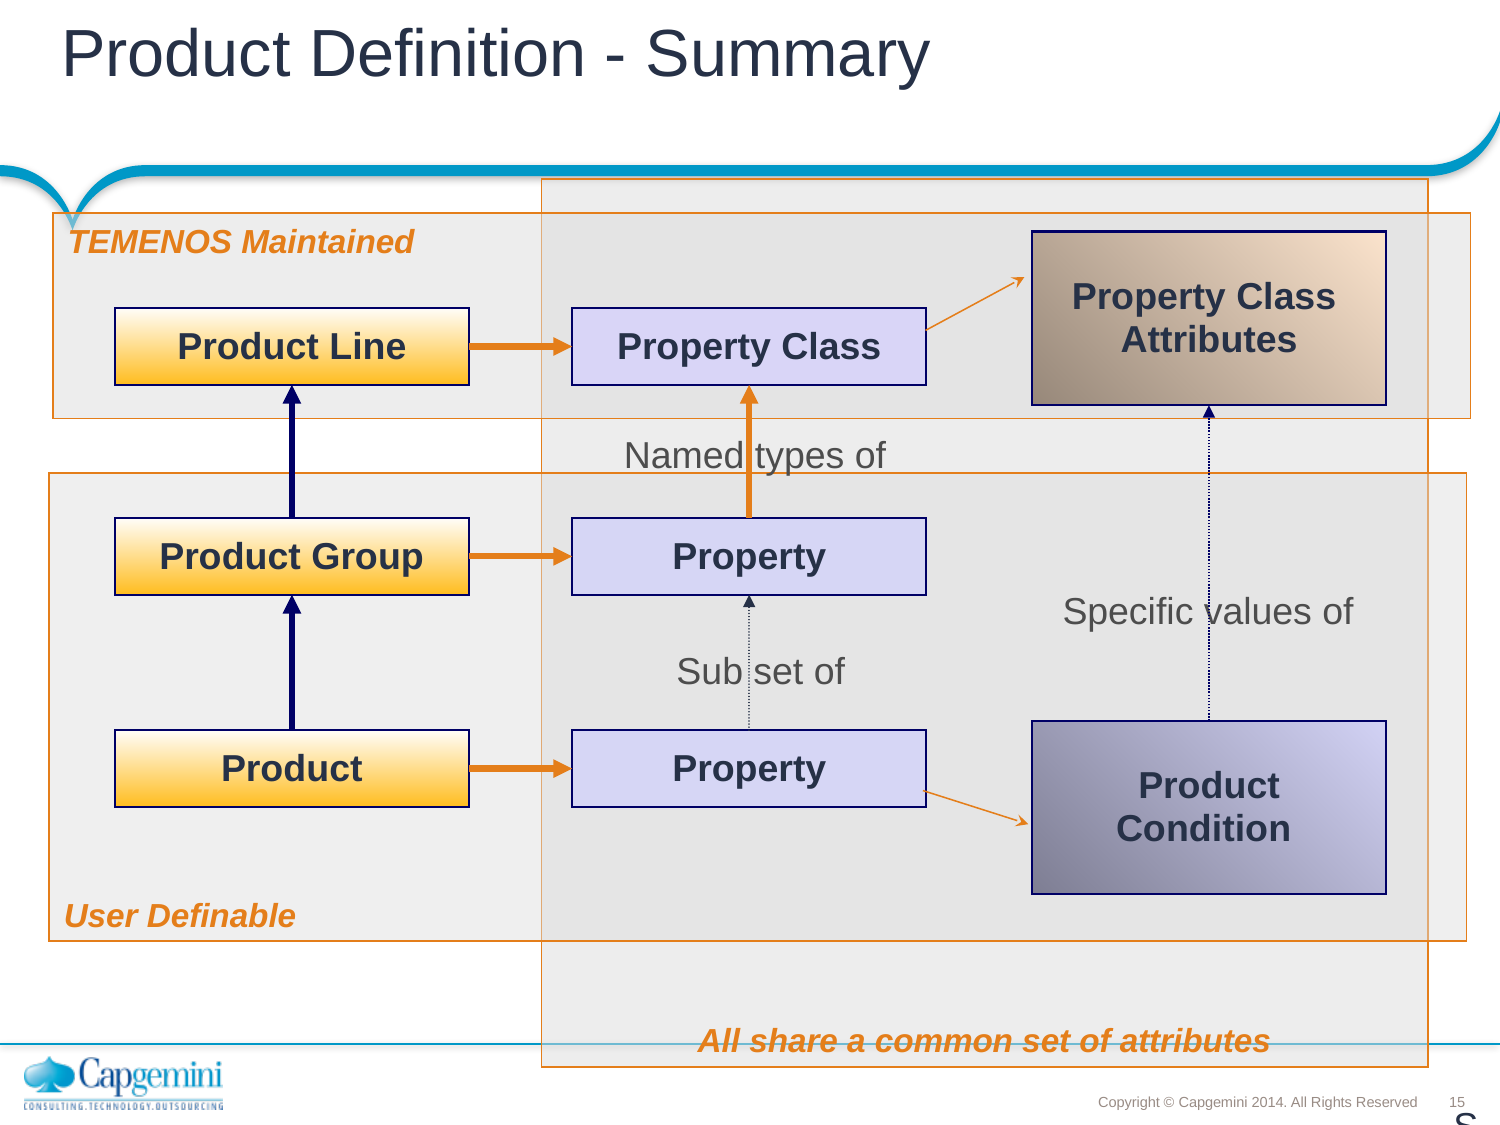

# Product Definition - Summary
All share a common set of attributes
TEMENOS Maintained
Property Class
Attributes

Product Line
Property Class
Specific values of
Named types of
User Definable
Product Group
Property
Sub set of
Product
Condition
Product
Property

Slide 15